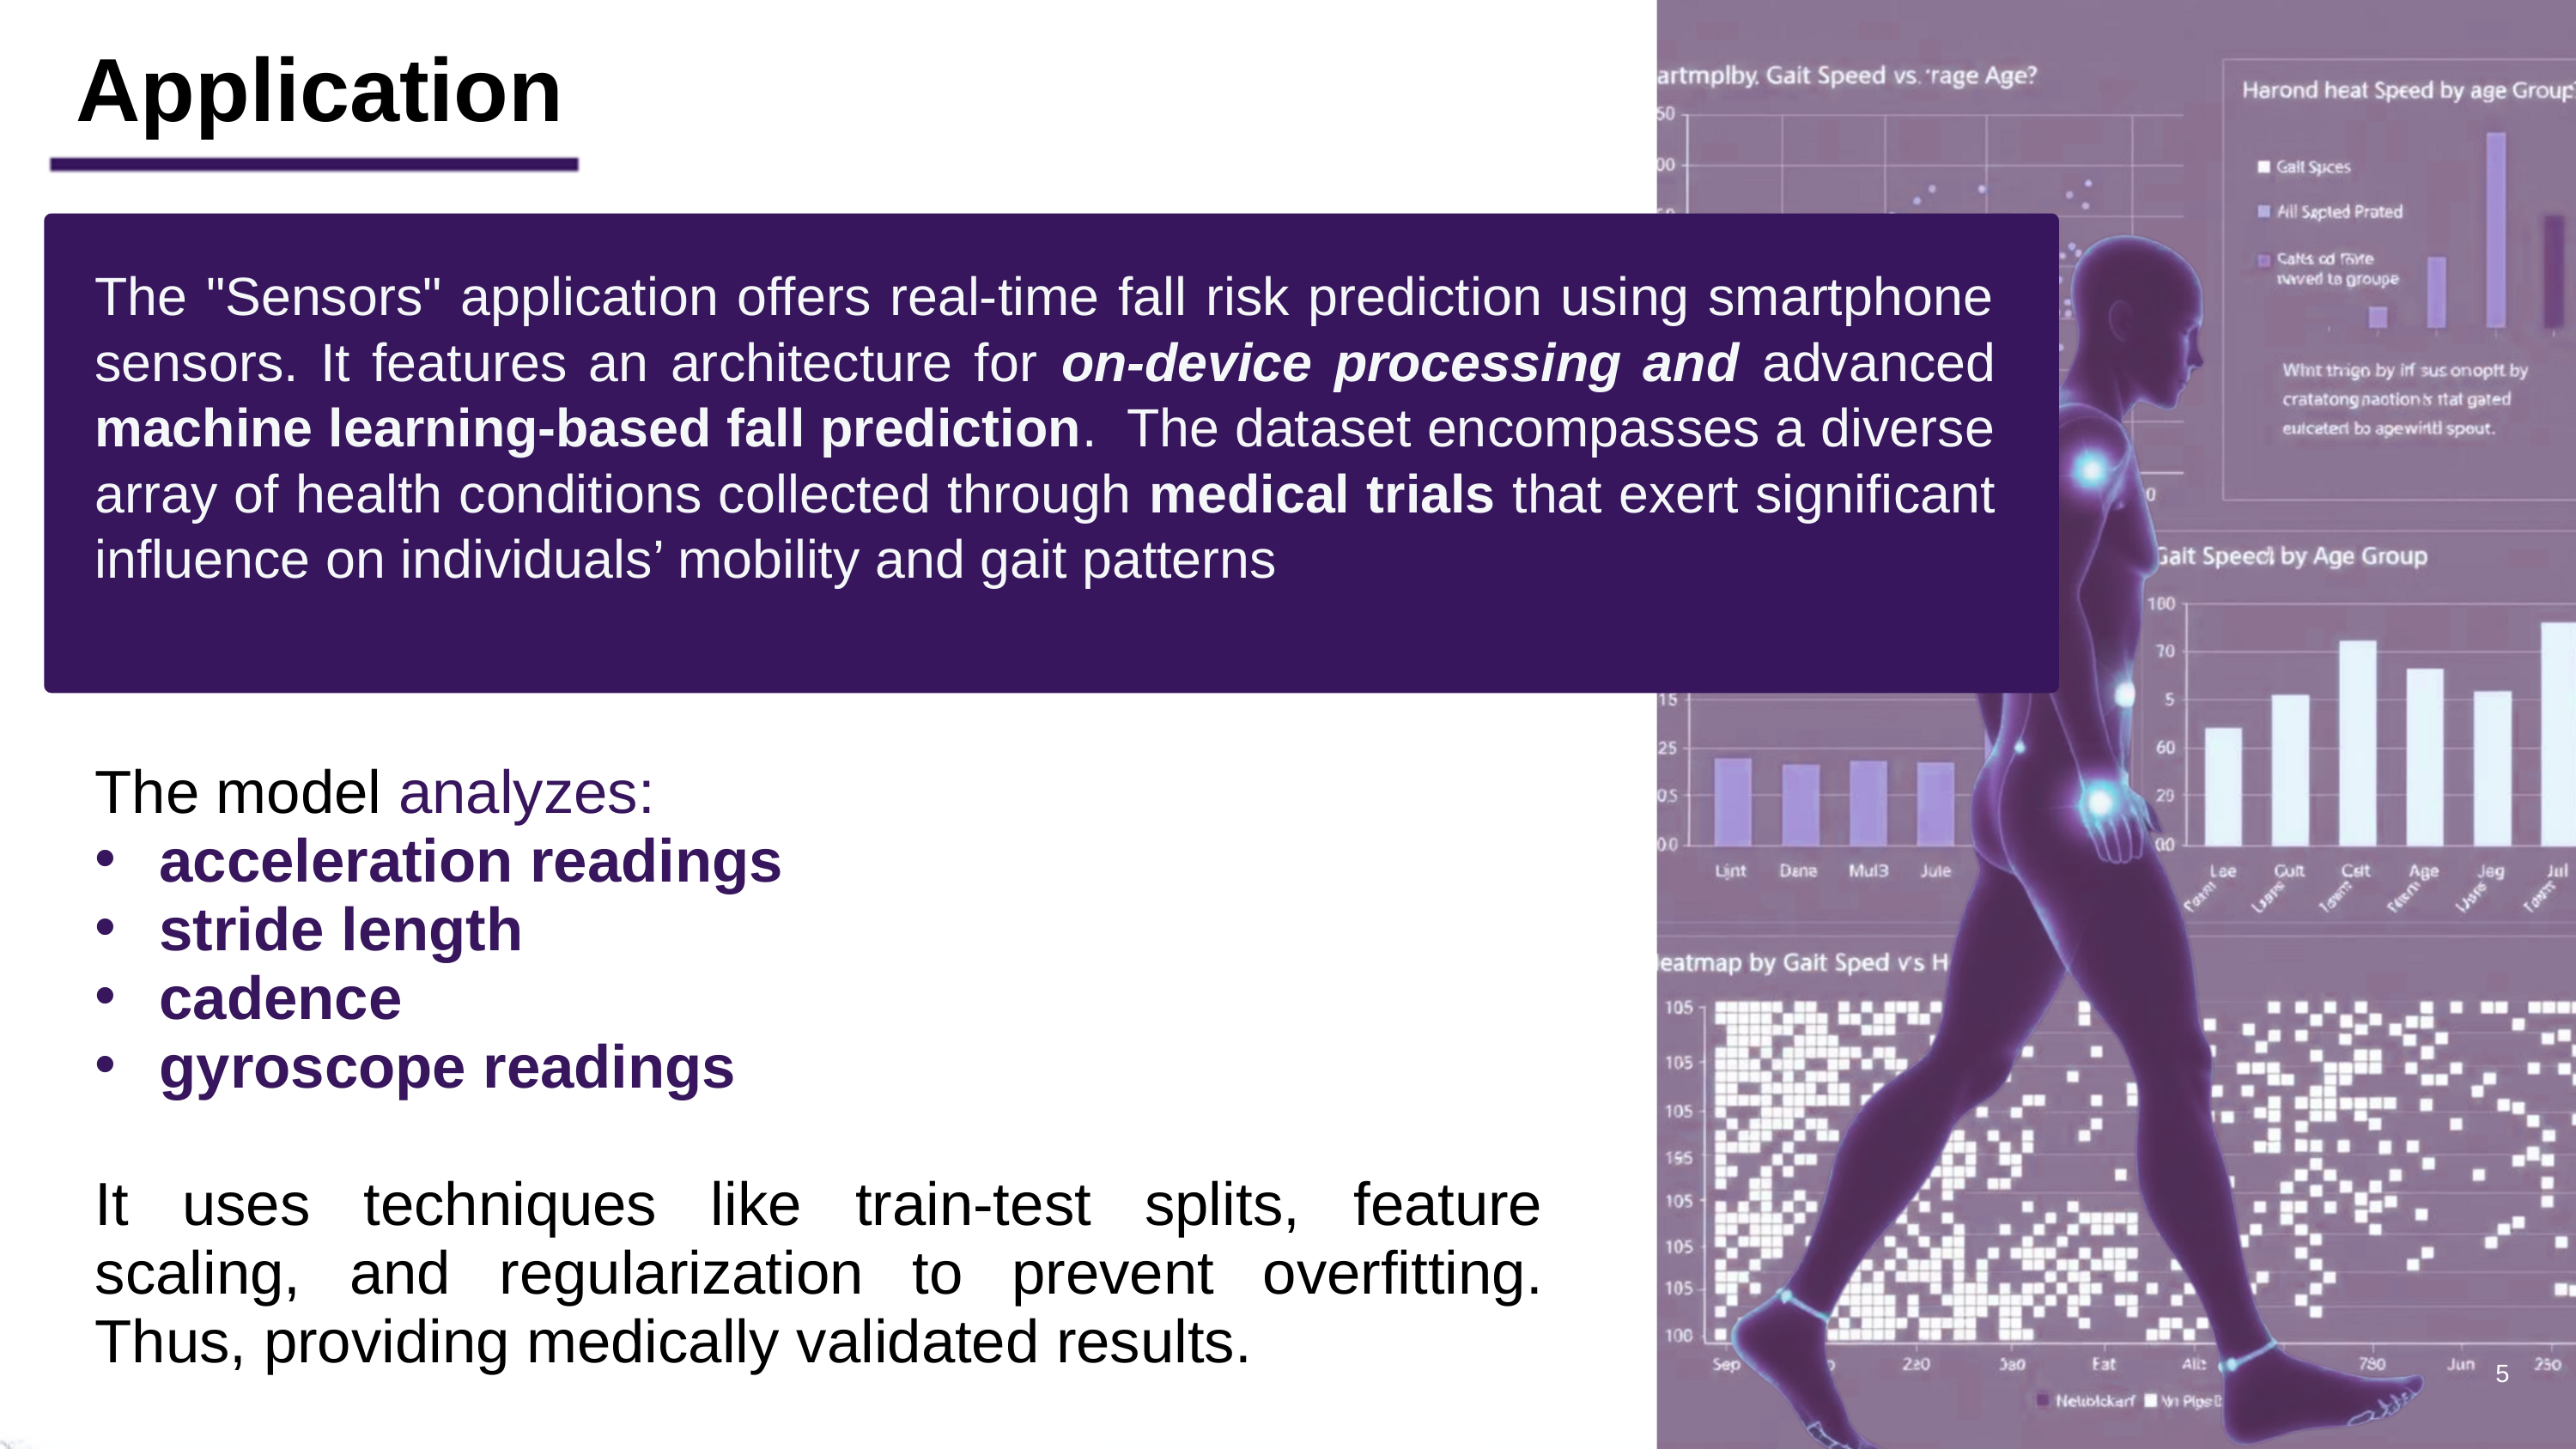

Application

The "Sensors" application offers real-time fall risk prediction using smartphone sensors. It features an architecture for on-device processing and advanced machine learning-based fall prediction.  The dataset encompasses a diverse array of health conditions collected through medical trials that exert significant influence on individuals’ mobility and gait patterns

The model analyzes:
acceleration readings
stride length
cadence
gyroscope readings

It uses techniques like train-test splits, feature scaling, and regularization to prevent overfitting. Thus, providing medically validated results.
5